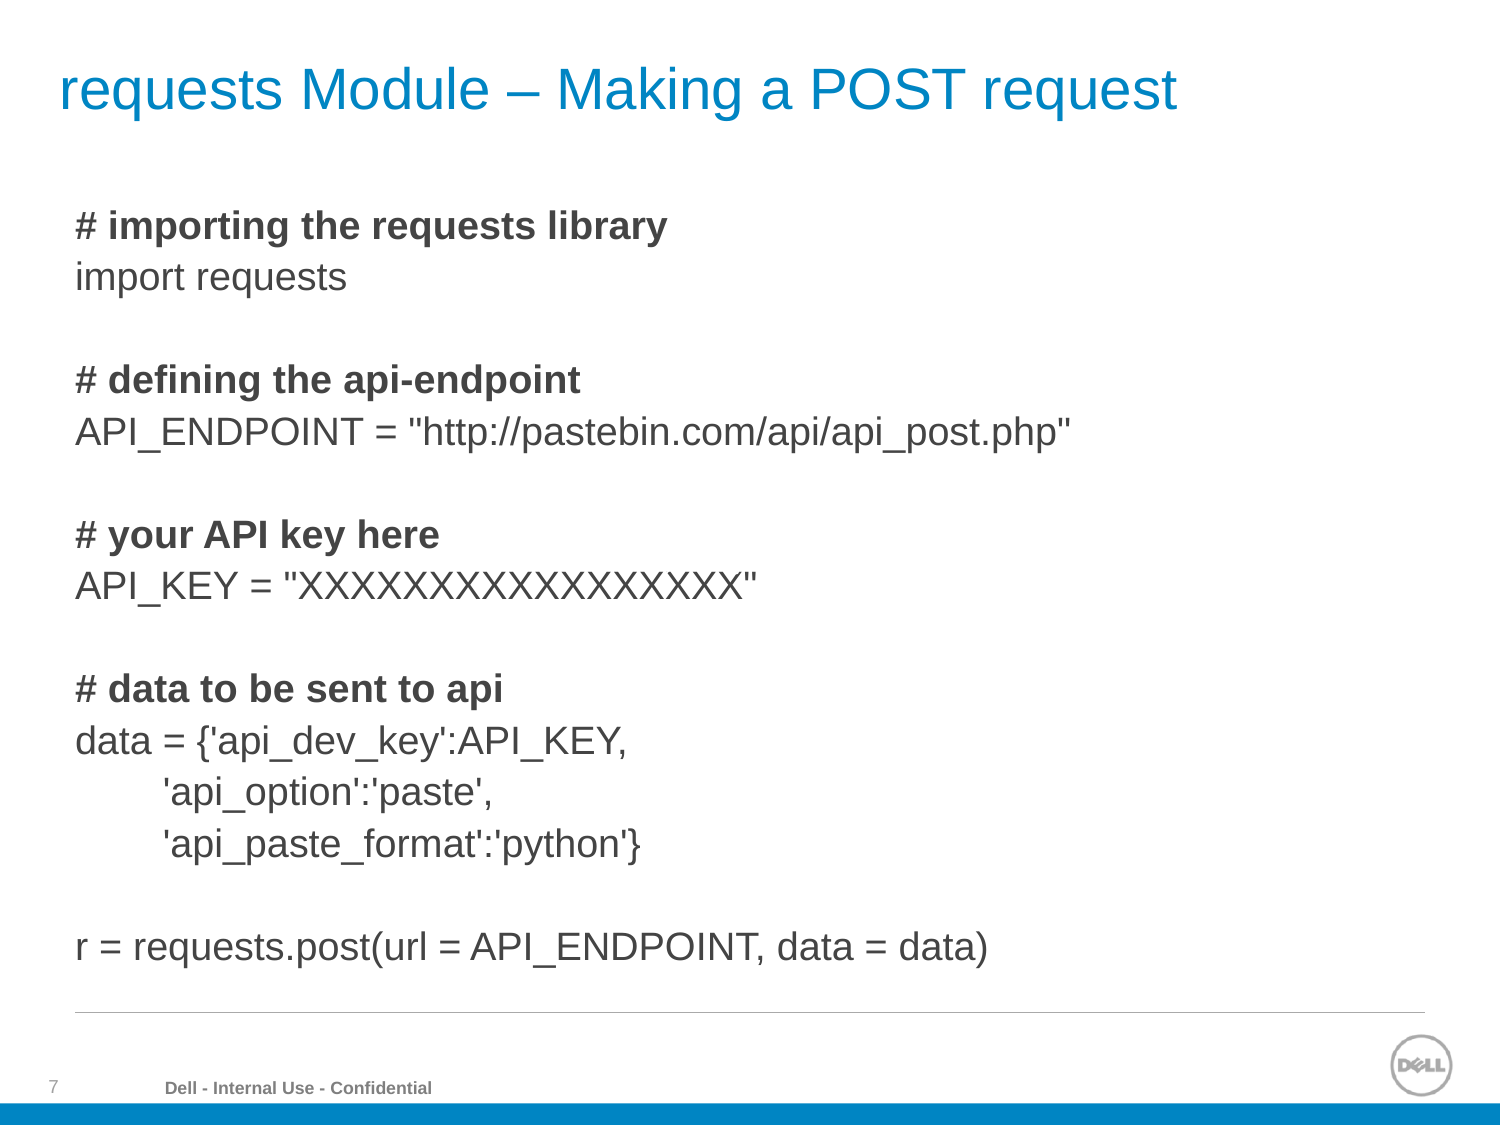

# requests Module – Making a POST request

# importing the requests library
import requests

# defining the api-endpoint
API_ENDPOINT = "http://pastebin.com/api/api_post.php"

# your API key here
API_KEY = "XXXXXXXXXXXXXXXXX"

# data to be sent to api
data = {'api_dev_key':API_KEY,
        'api_option':'paste',
        'api_paste_format':'python'}

r = requests.post(url = API_ENDPOINT, data = data)
Arrays of object references